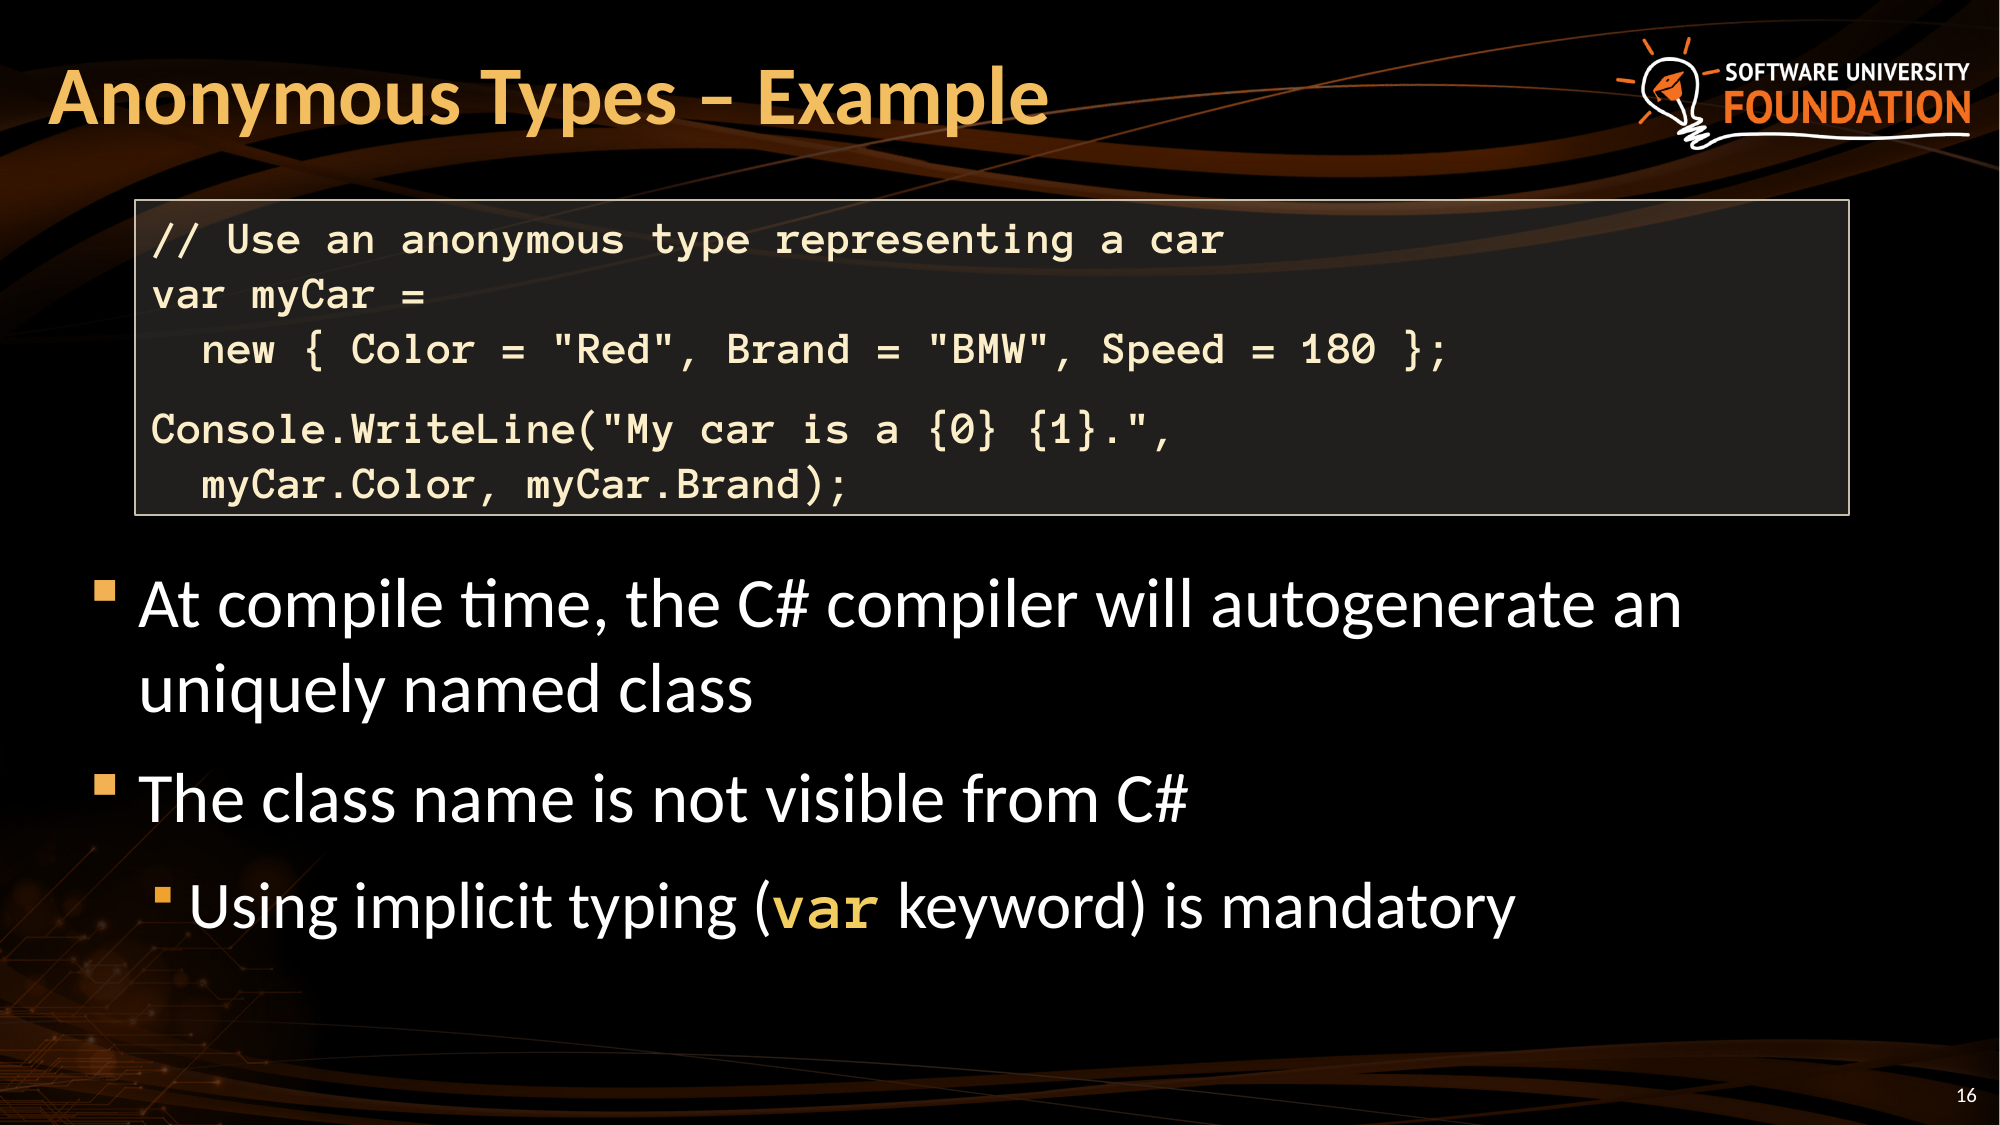

# Anonymous Types – Example
// Use an anonymous type representing a car
var myCar =
  new { Color = "Red", Brand = "BMW", Speed = 180 };
Console.WriteLine("My car is a {0} {1}.",
  myCar.Color, myCar.Brand);
At compile time, the C# compiler will autogenerate an uniquely named class
The class name is not visible from C#
Using implicit typing (var keyword) is mandatory
16